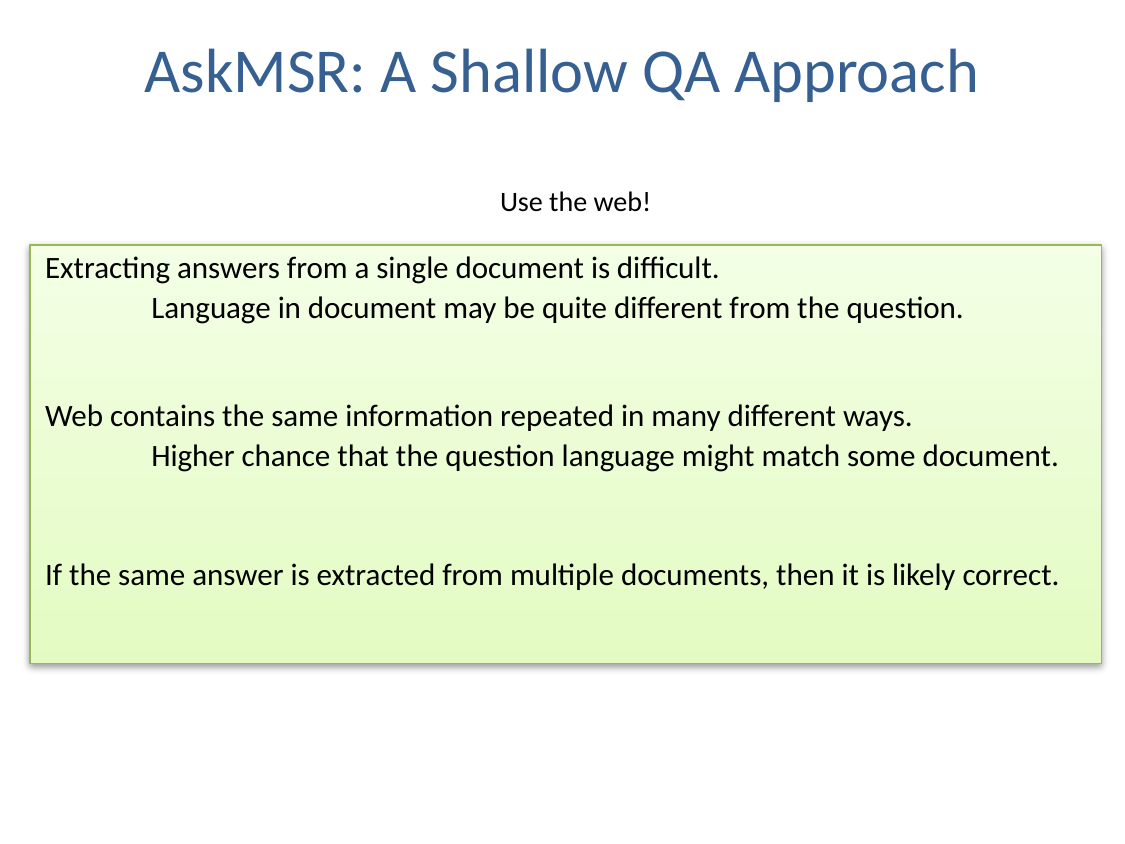

# AskMSR: A Shallow QA Approach
Use the web!
Extracting answers from a single document is difficult.
	Language in document may be quite different from the question.

Web contains the same information repeated in many different ways.
	Higher chance that the question language might match some document.

If the same answer is extracted from multiple documents, then it is likely correct.